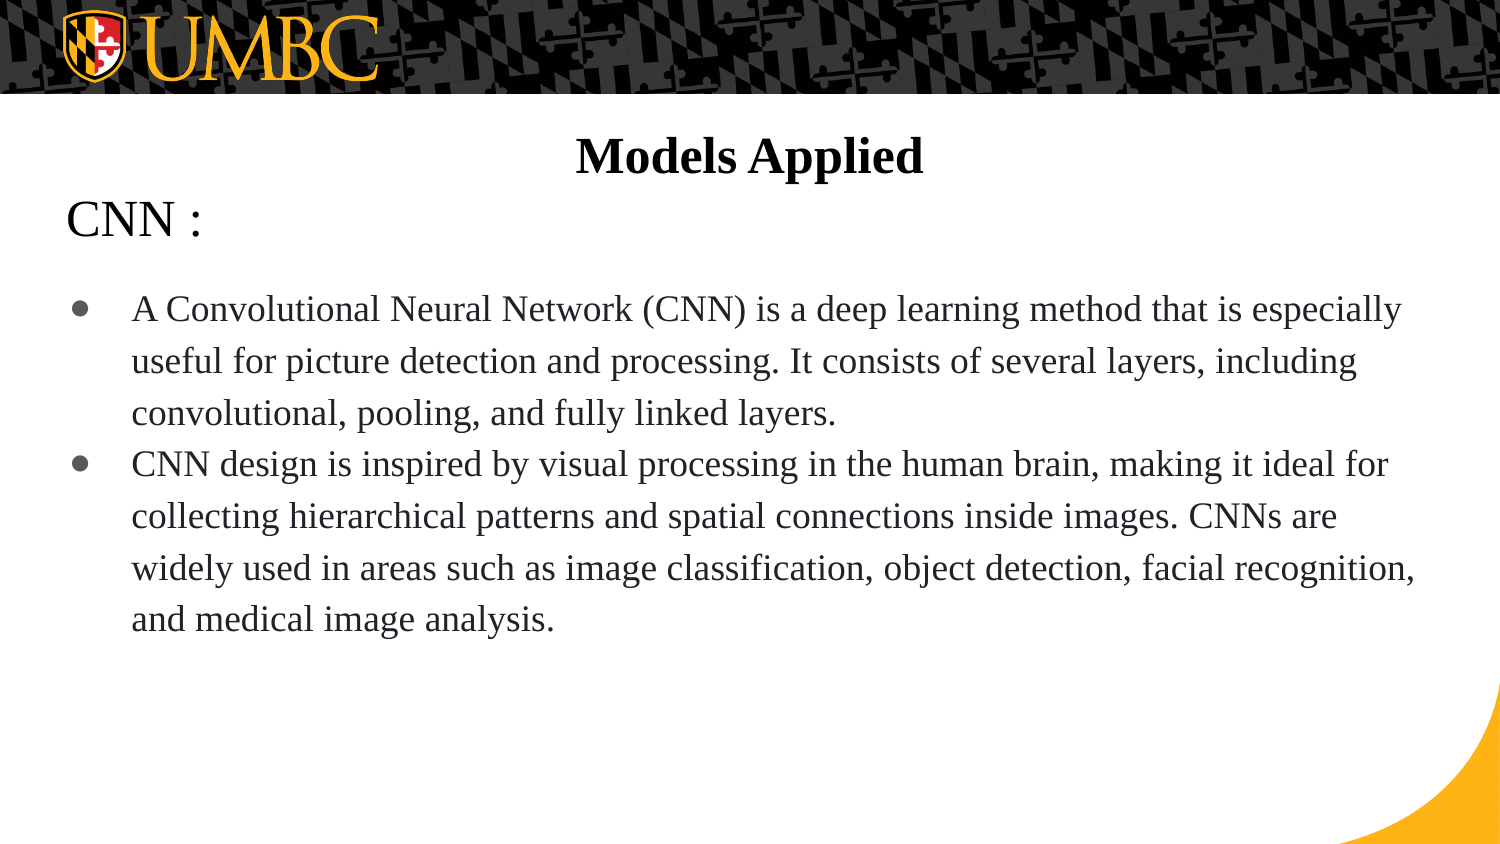

# Models Applied
CNN :
A Convolutional Neural Network (CNN) is a deep learning method that is especially useful for picture detection and processing. It consists of several layers, including convolutional, pooling, and fully linked layers.
CNN design is inspired by visual processing in the human brain, making it ideal for collecting hierarchical patterns and spatial connections inside images. CNNs are widely used in areas such as image classification, object detection, facial recognition, and medical image analysis.